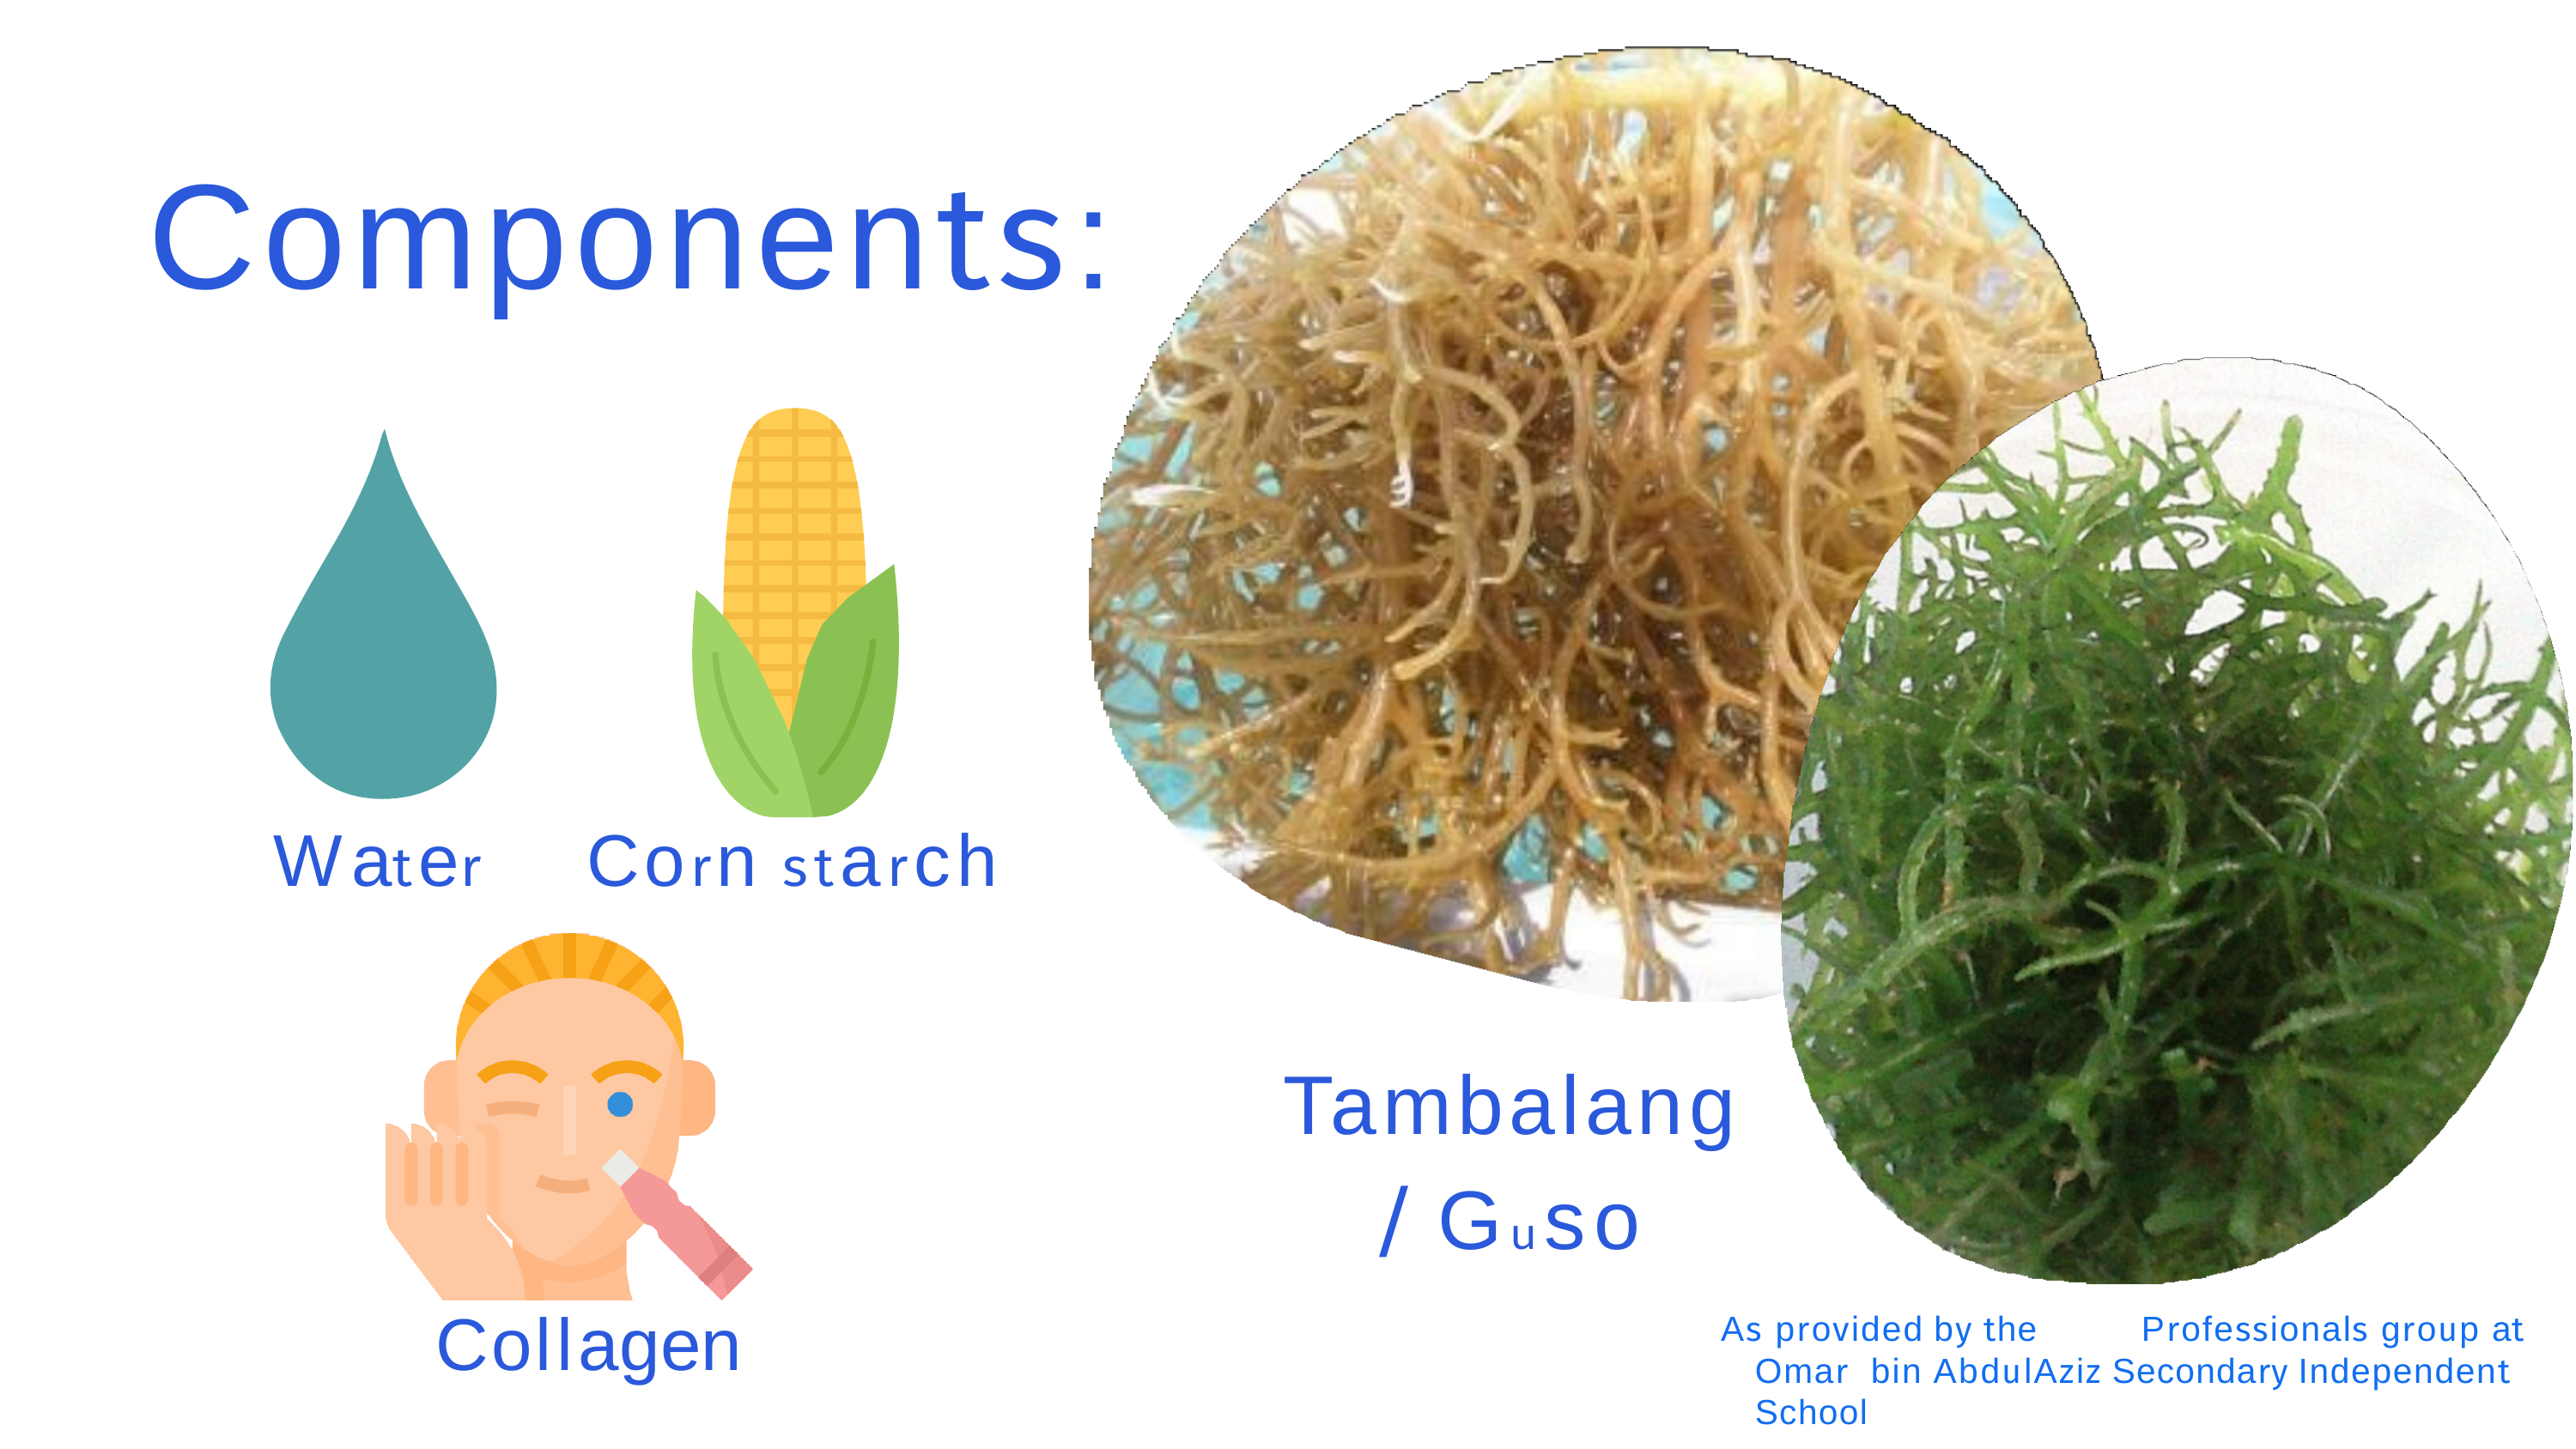

# Components:

Water
Corn starch

Tambalang
/ Guso
As provided by the	Professionals group at Omar  bin AbdulAziz Secondary Independent School
Collagen